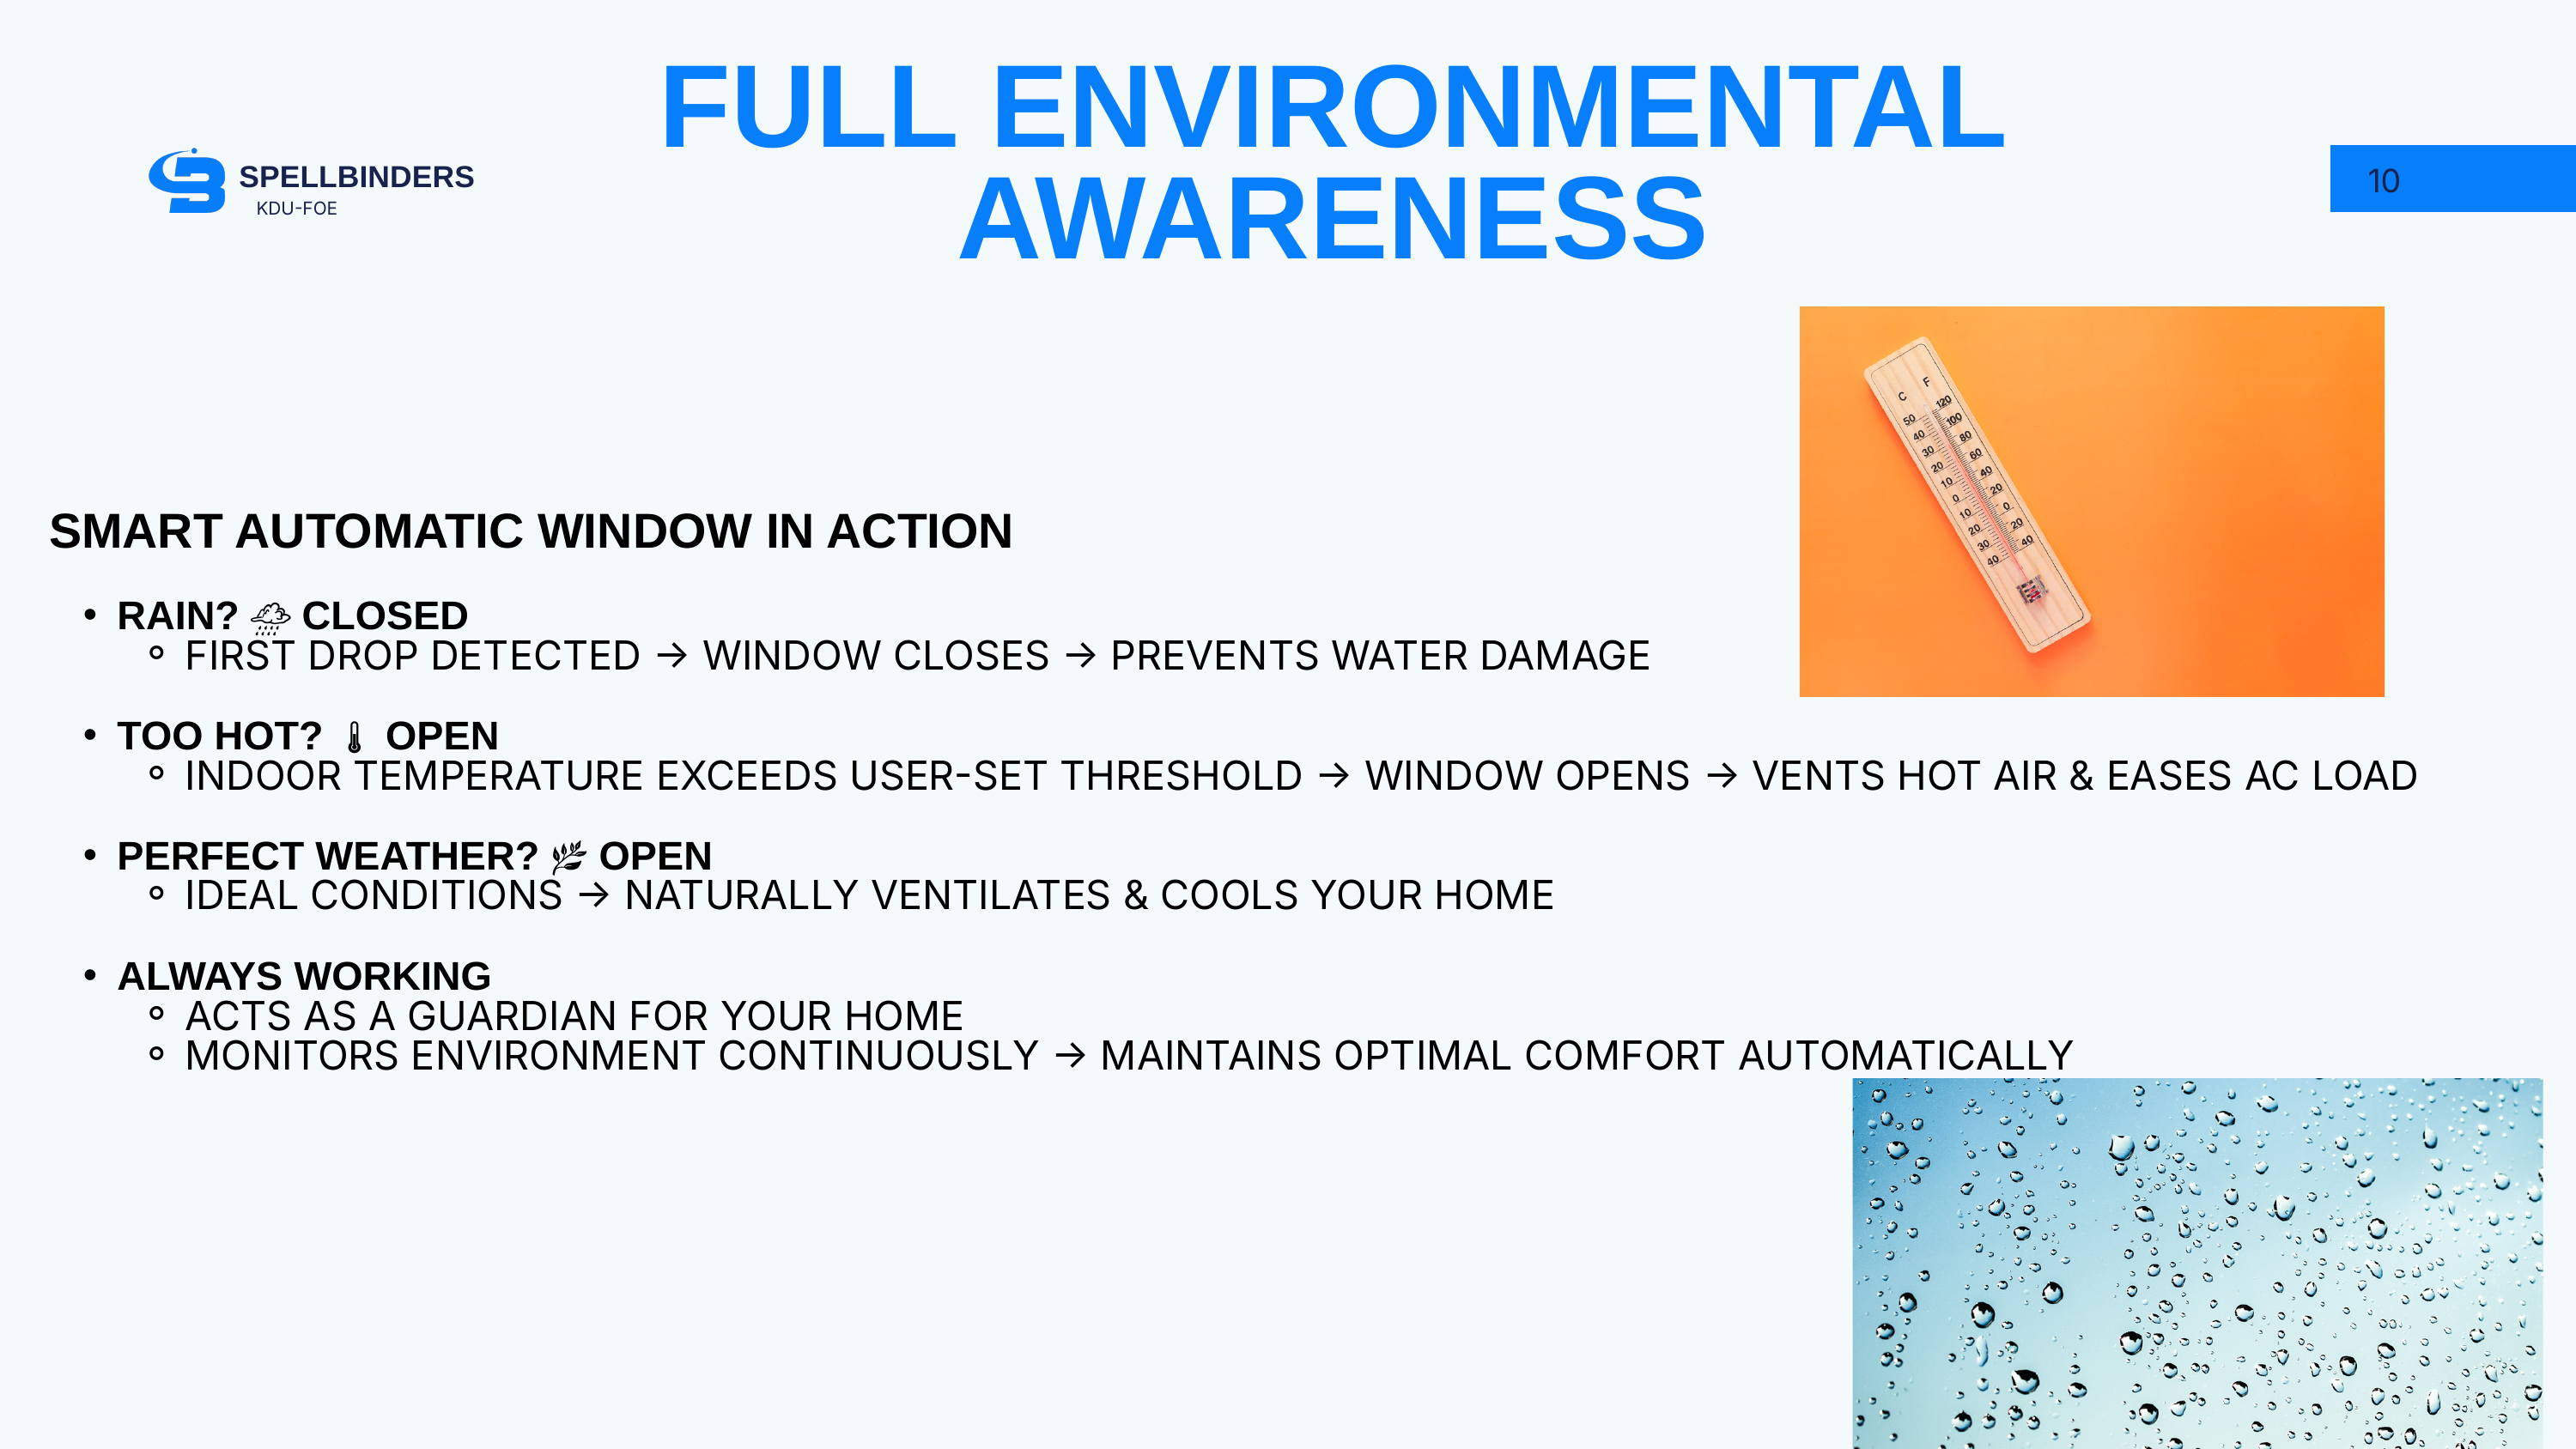

FULL ENVIRONMENTAL AWARENESS

10
SPELLBINDERS
KDU-FOE

SMART AUTOMATIC WINDOW IN ACTION

RAIN? 🌧️ CLOSED
FIRST DROP DETECTED → WINDOW CLOSES → PREVENTS WATER DAMAGE

TOO HOT? 🌡️ OPEN
INDOOR TEMPERATURE EXCEEDS USER-SET THRESHOLD → WINDOW OPENS → VENTS HOT AIR & EASES AC LOAD

PERFECT WEATHER? 🌿 OPEN
IDEAL CONDITIONS → NATURALLY VENTILATES & COOLS YOUR HOME

ALWAYS WORKING
ACTS AS A GUARDIAN FOR YOUR HOME
MONITORS ENVIRONMENT CONTINUOUSLY → MAINTAINS OPTIMAL COMFORT AUTOMATICALLY